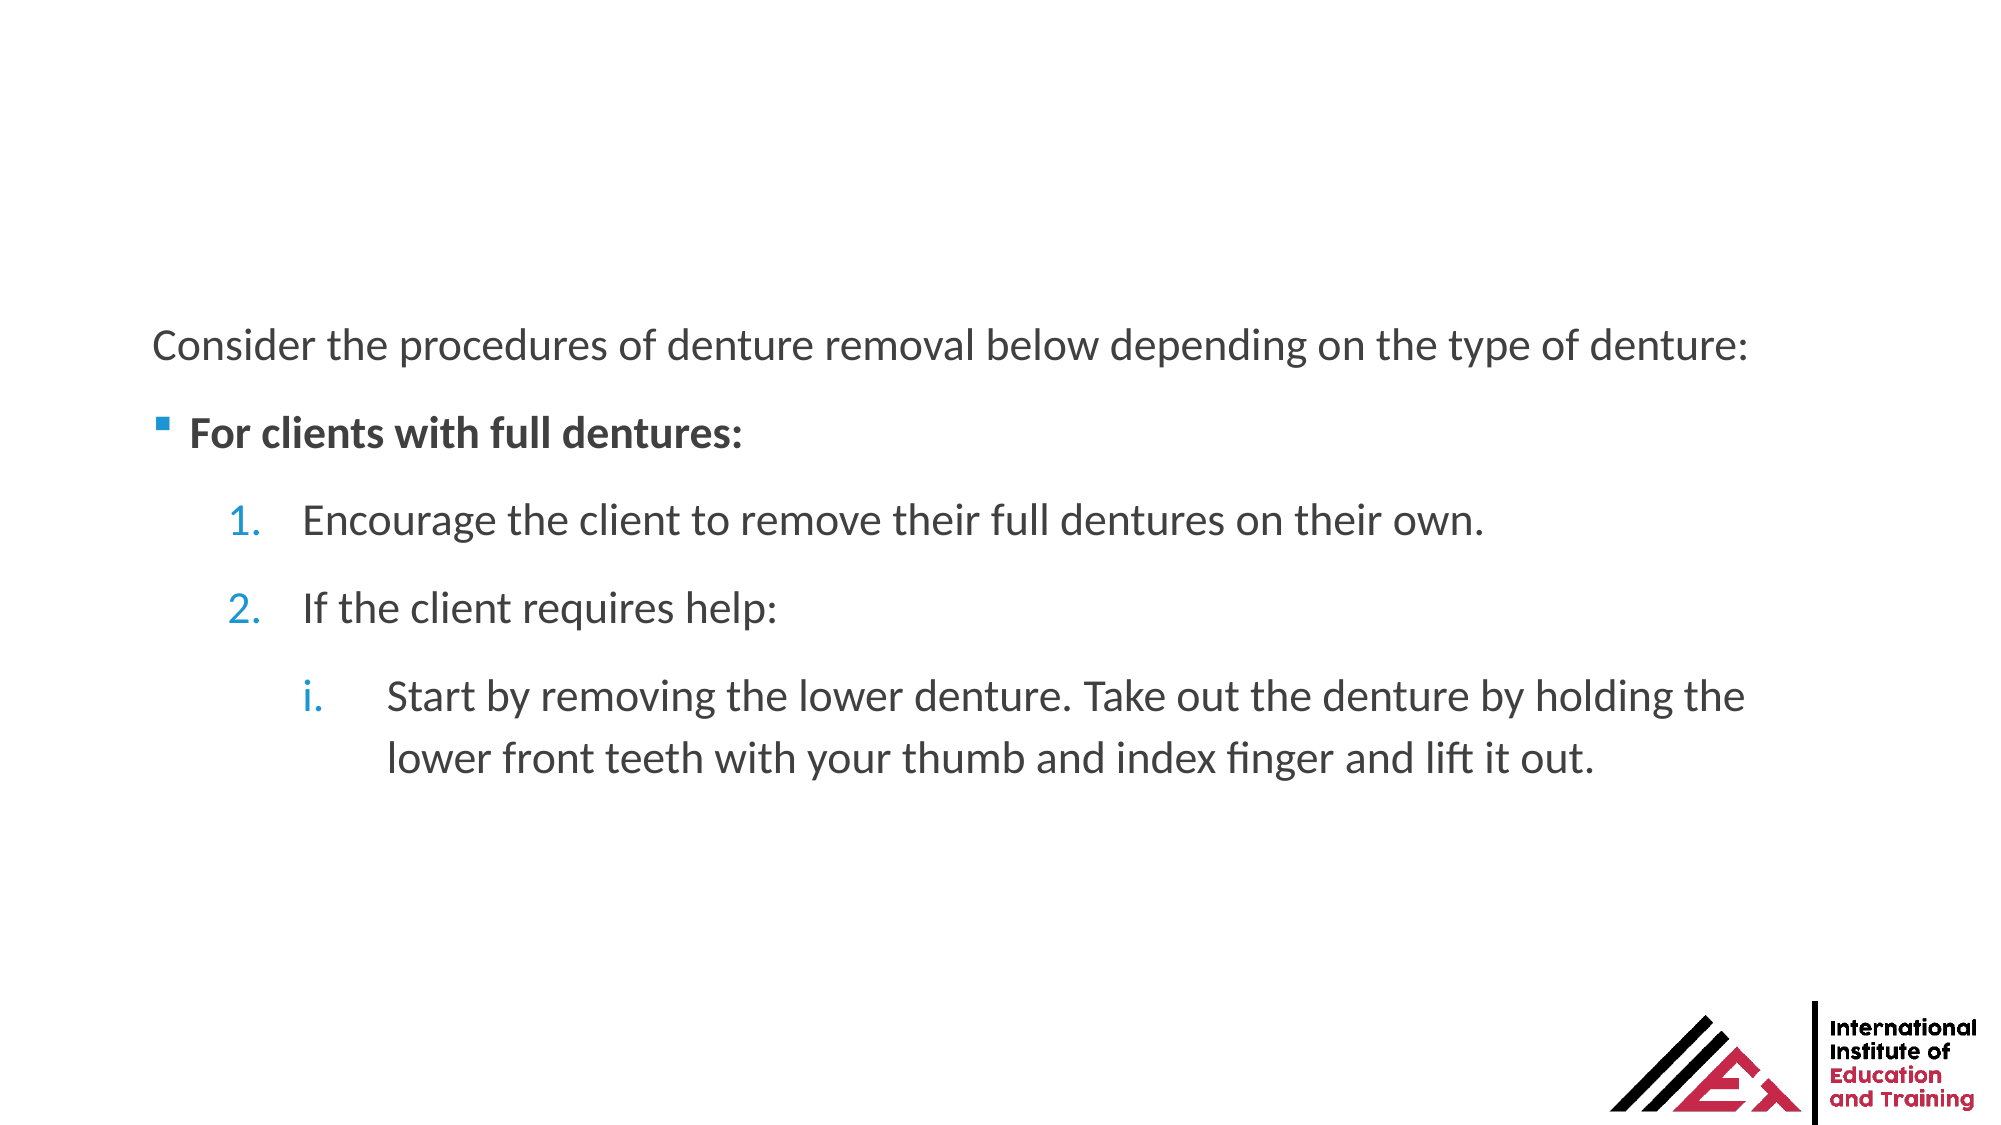

Consider the procedures of denture removal below depending on the type of denture:
For clients with full dentures:
Encourage the client to remove their full dentures on their own.
If the client requires help:
Start by removing the lower denture. Take out the denture by holding the lower front teeth with your thumb and index finger and lift it out.